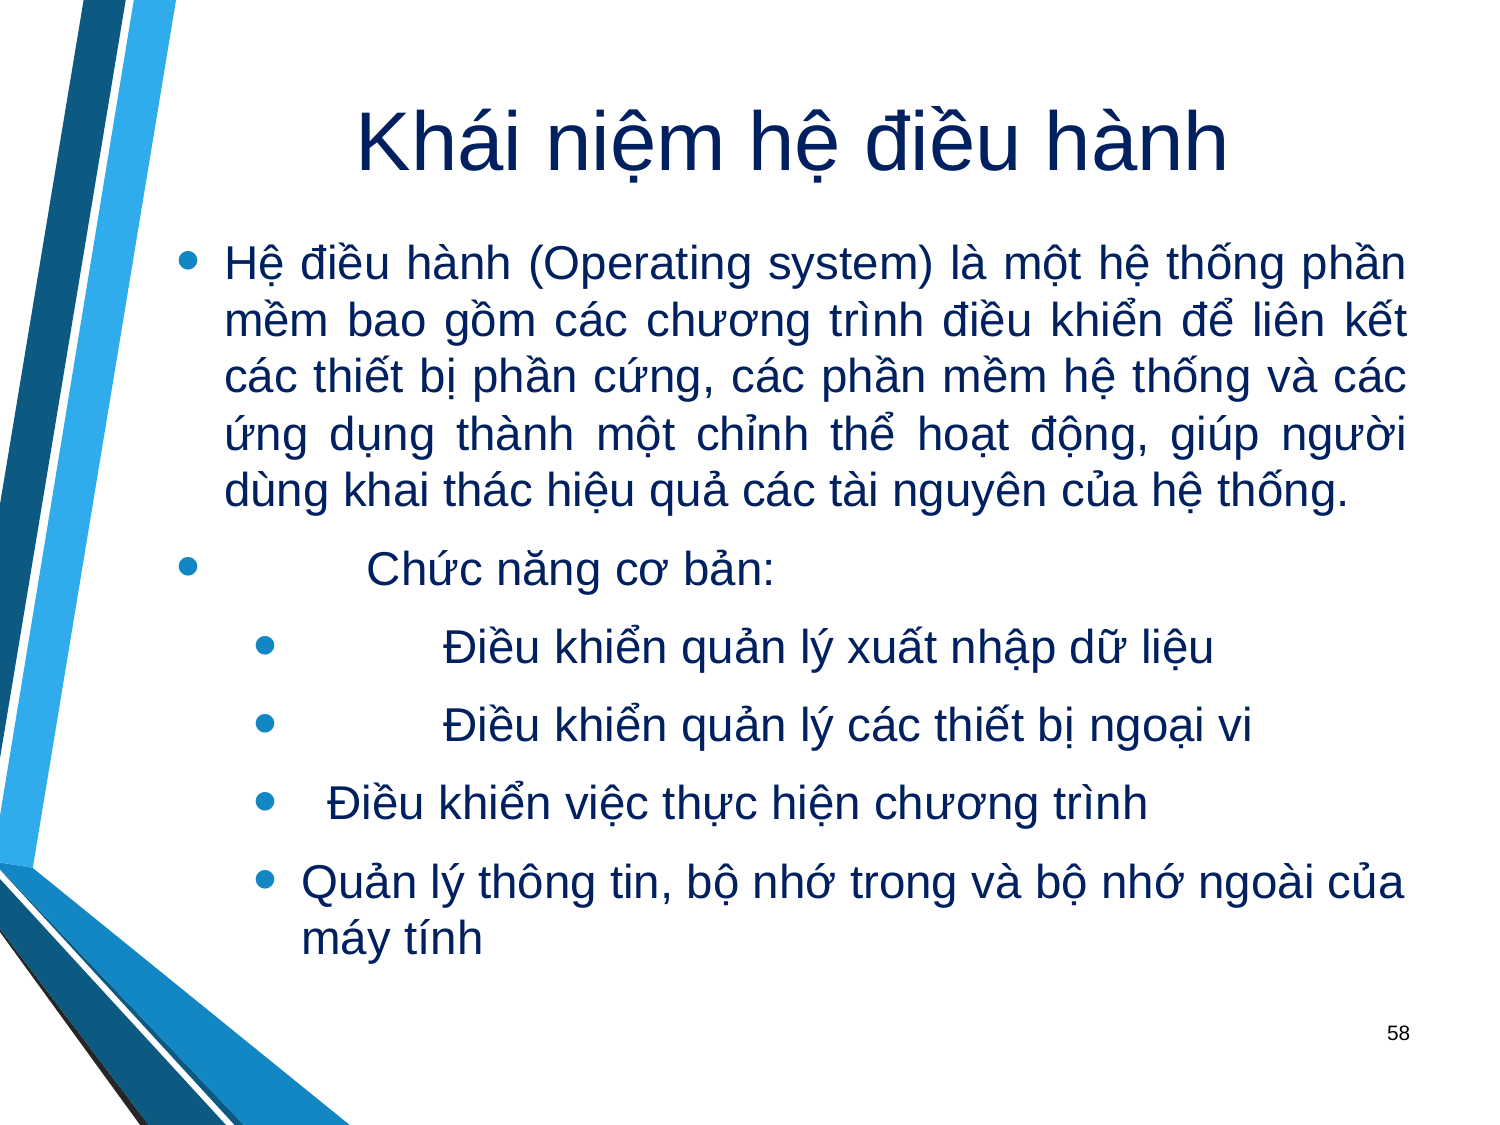

# Khái niệm hệ điều hành
Hệ điều hành (Operating system) là một hệ thống phần mềm bao gồm các chương trình điều khiển để liên kết các thiết bị phần cứng, các phần mềm hệ thống và các ứng dụng thành một chỉnh thể hoạt động, giúp người dùng khai thác hiệu quả các tài nguyên của hệ thống.
	Chức năng cơ bản:
	Điều khiển quản lý xuất nhập dữ liệu
	Điều khiển quản lý các thiết bị ngoại vi
  Điều khiển việc thực hiện chương trình
Quản lý thông tin, bộ nhớ trong và bộ nhớ ngoài của máy tính

58